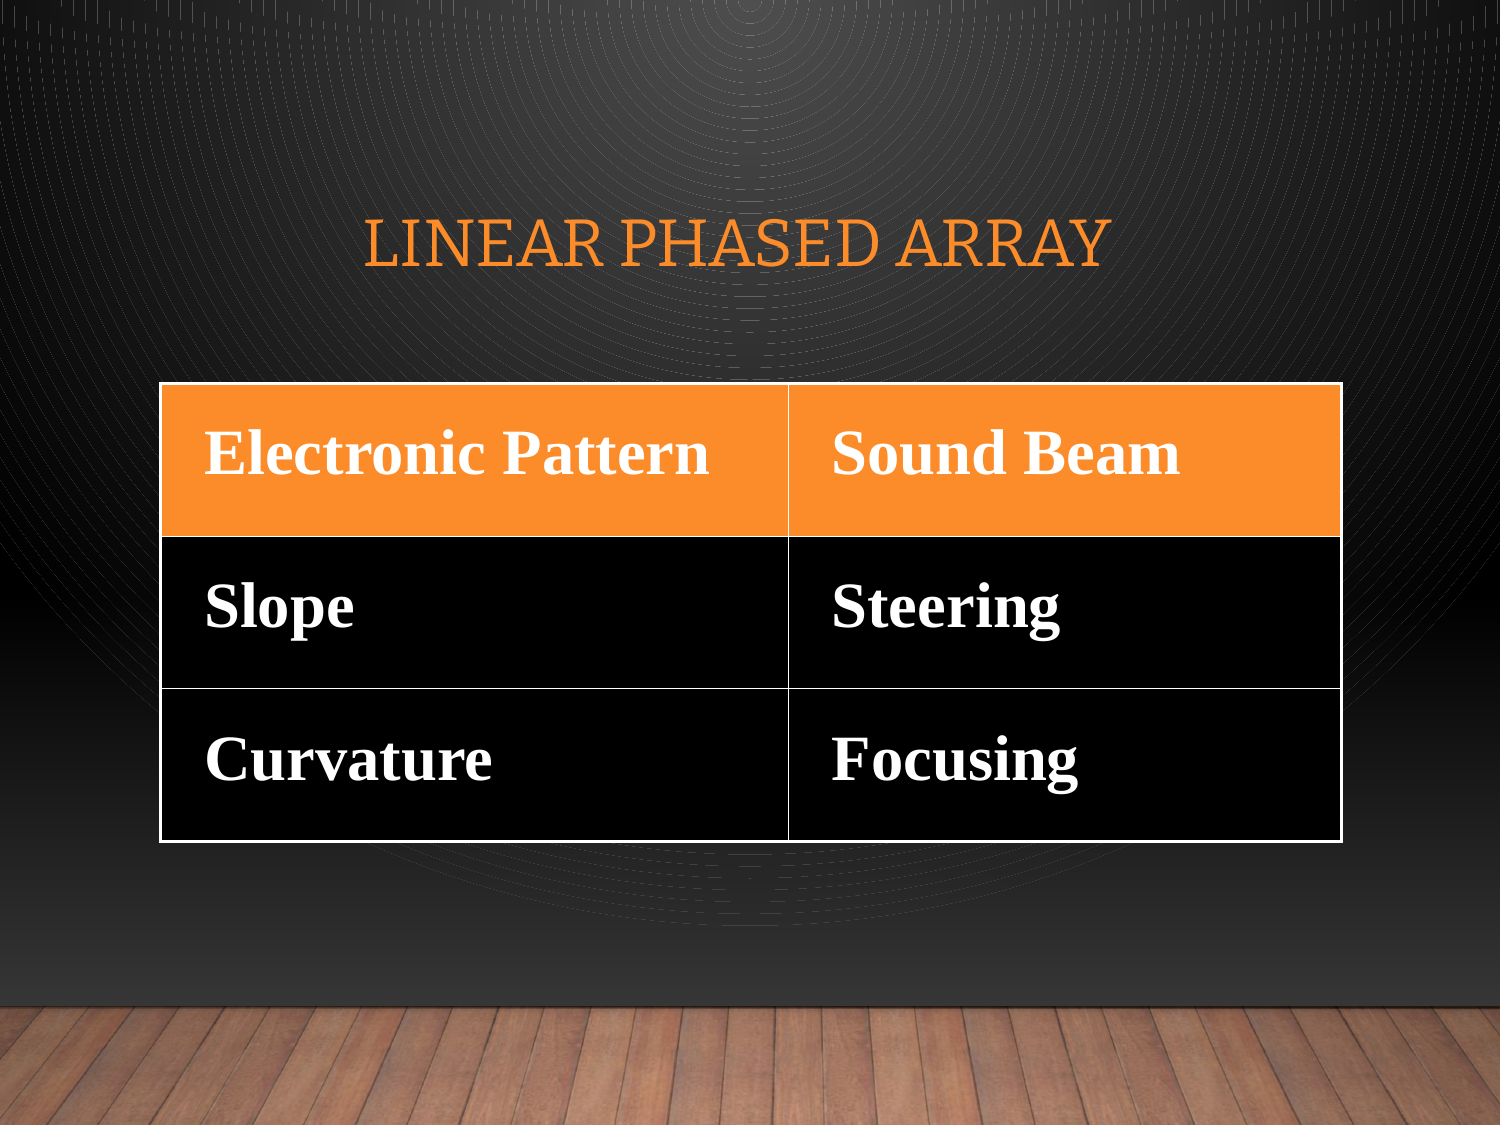

# Linear Phased Array
| Electronic Pattern | Sound Beam |
| --- | --- |
| Slope | Steering |
| Curvature | Focusing |